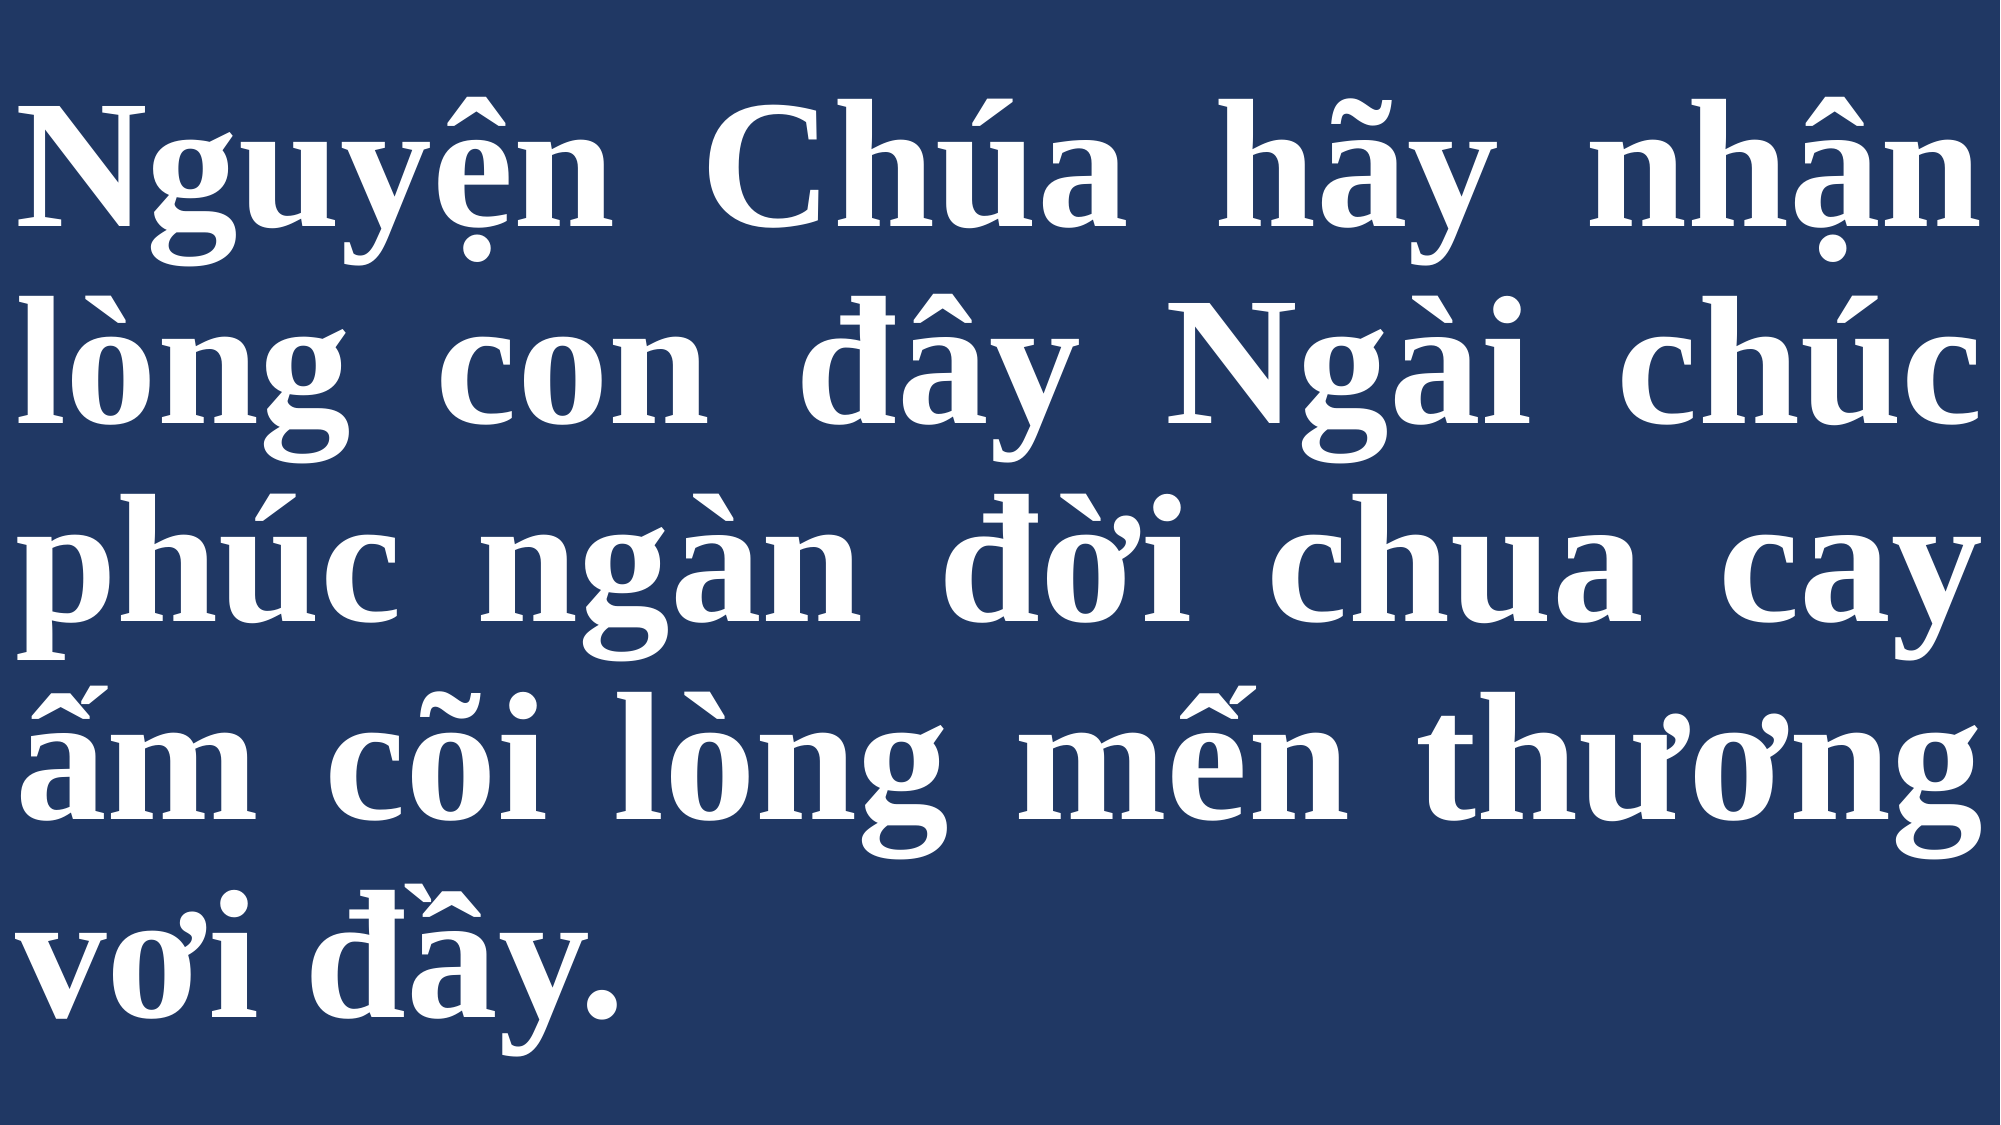

# Nguyện Chúa hãy nhận lòng con đây Ngài chúc phúc ngàn đời chua cay ấm cõi lòng mến thương vơi đầy.